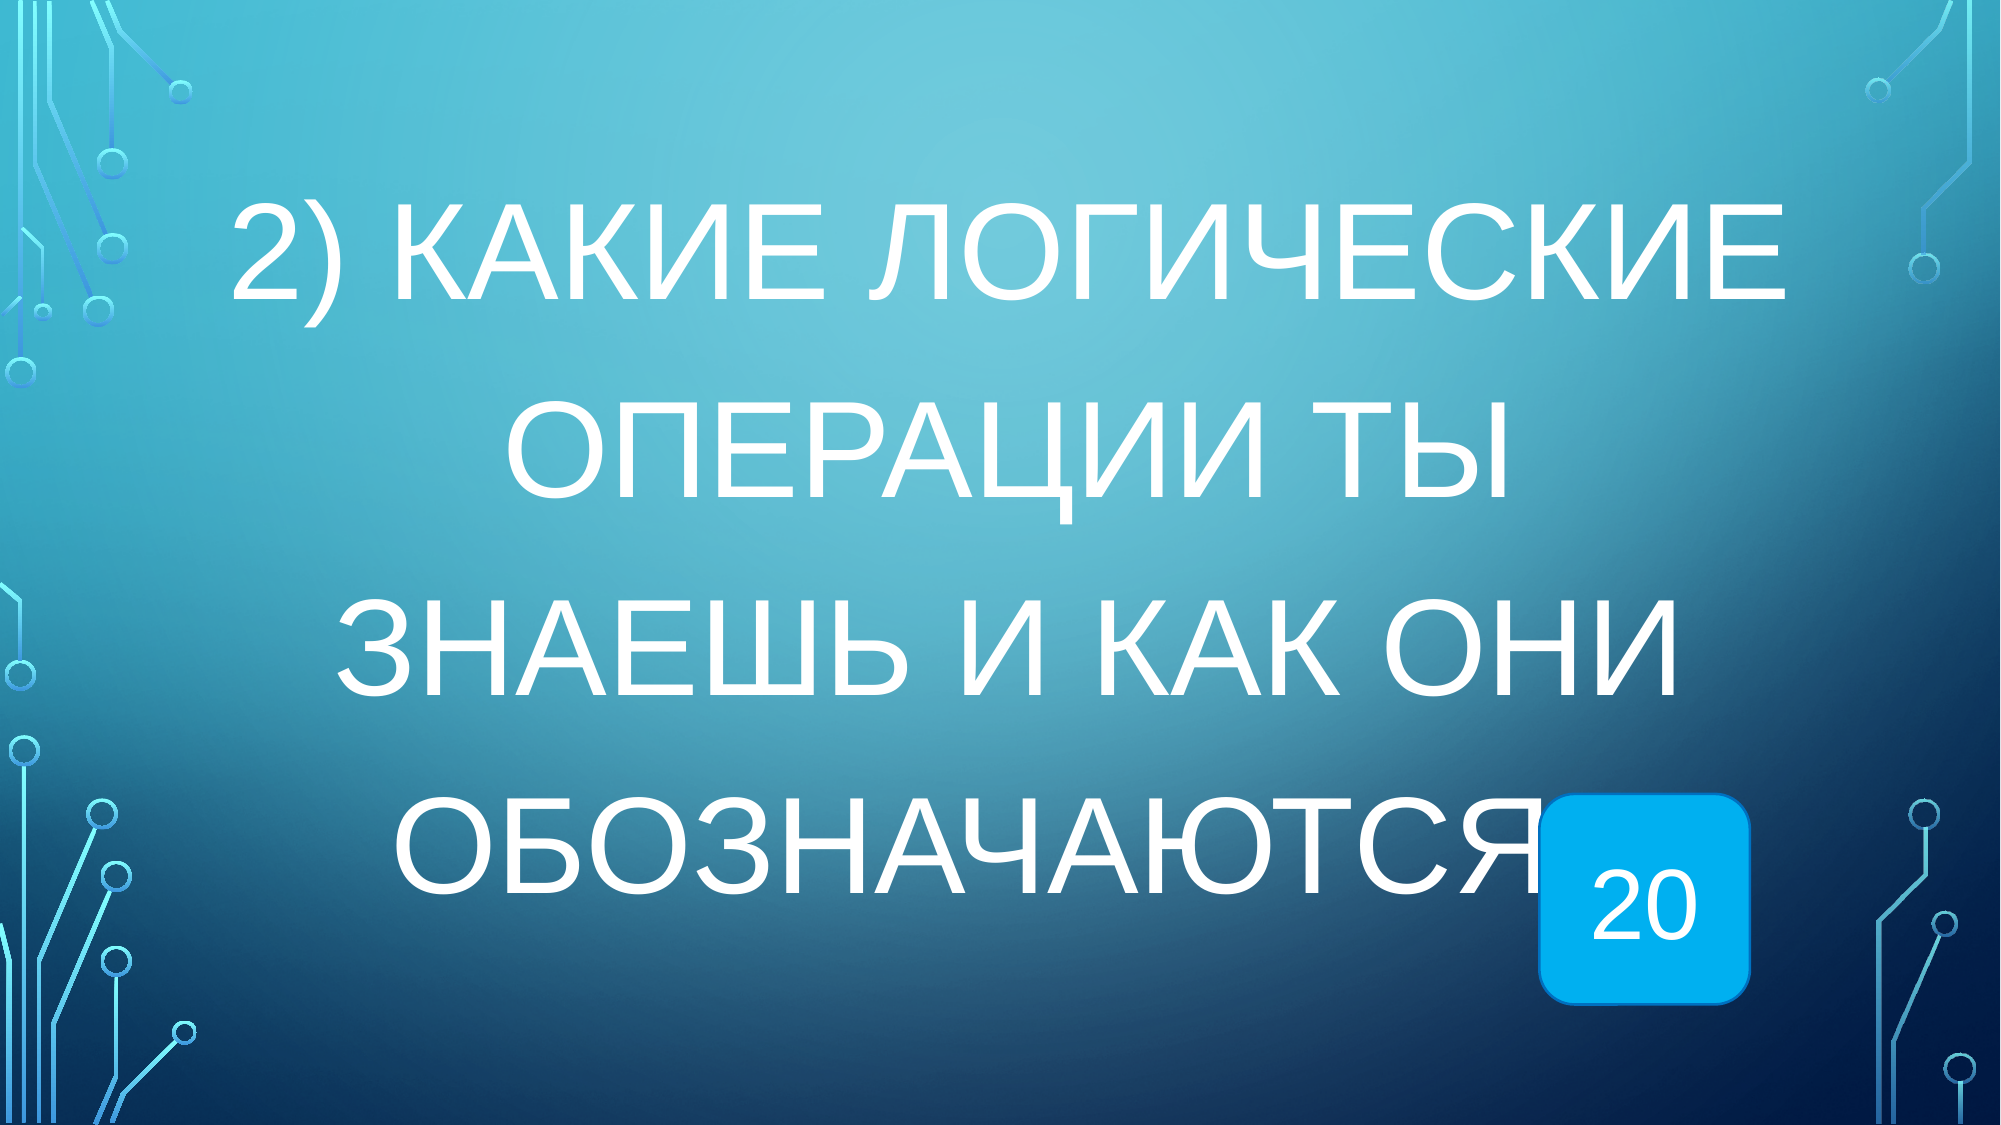

2) Какие логические операции ты знаешь и как они обозначаются?
#
20